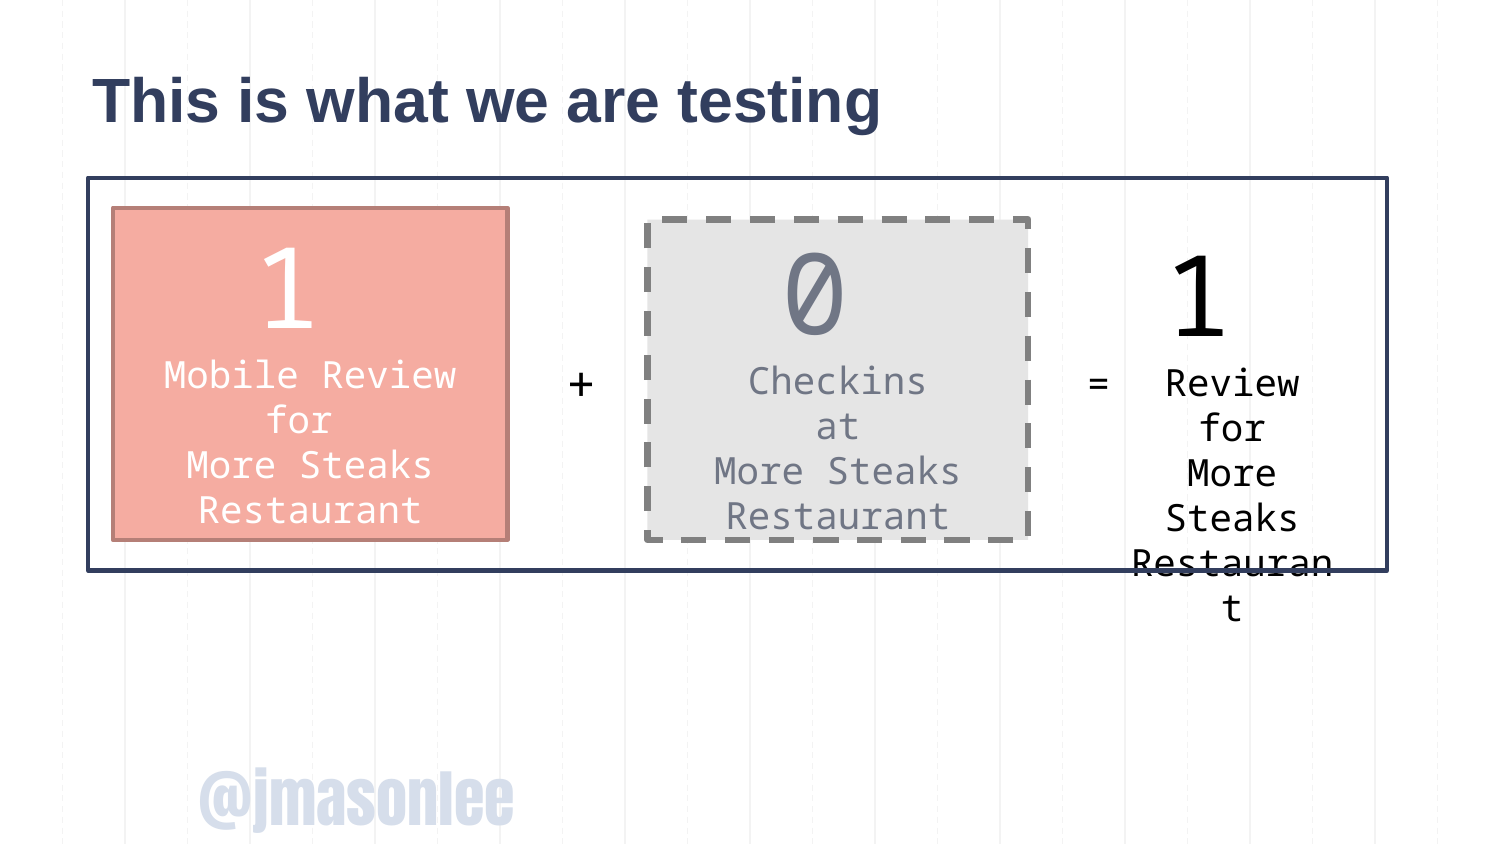

# This is what we are testing

1
Mobile Review
for
More Steaks Restaurant
1
Review
for
More Steaks Restaurant
0
Checkins
at
More Steaks Restaurant
+
=
@jmasonlee
53